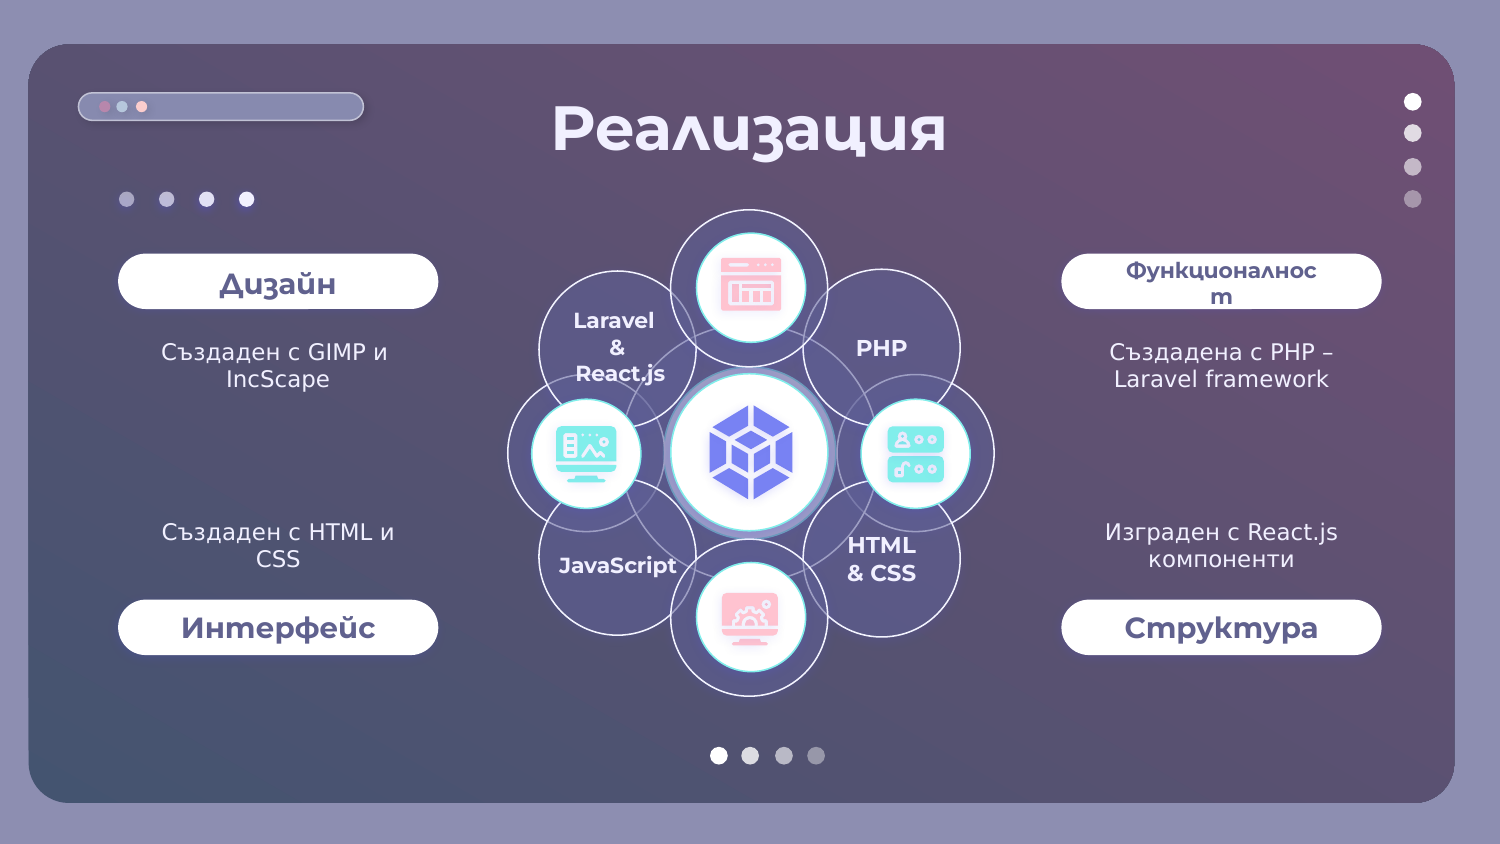

# Реализация

Дизайн
Функционалност
PHP

Laravel
&
 React.js
Създаден с GIMP и  IncScape
Създадена с PHP – Laravel framework

HTML & CSS
Изграден с React.js компоненти
Създаден с HTML и CSS

JavaScript

Интерфейс
Структура